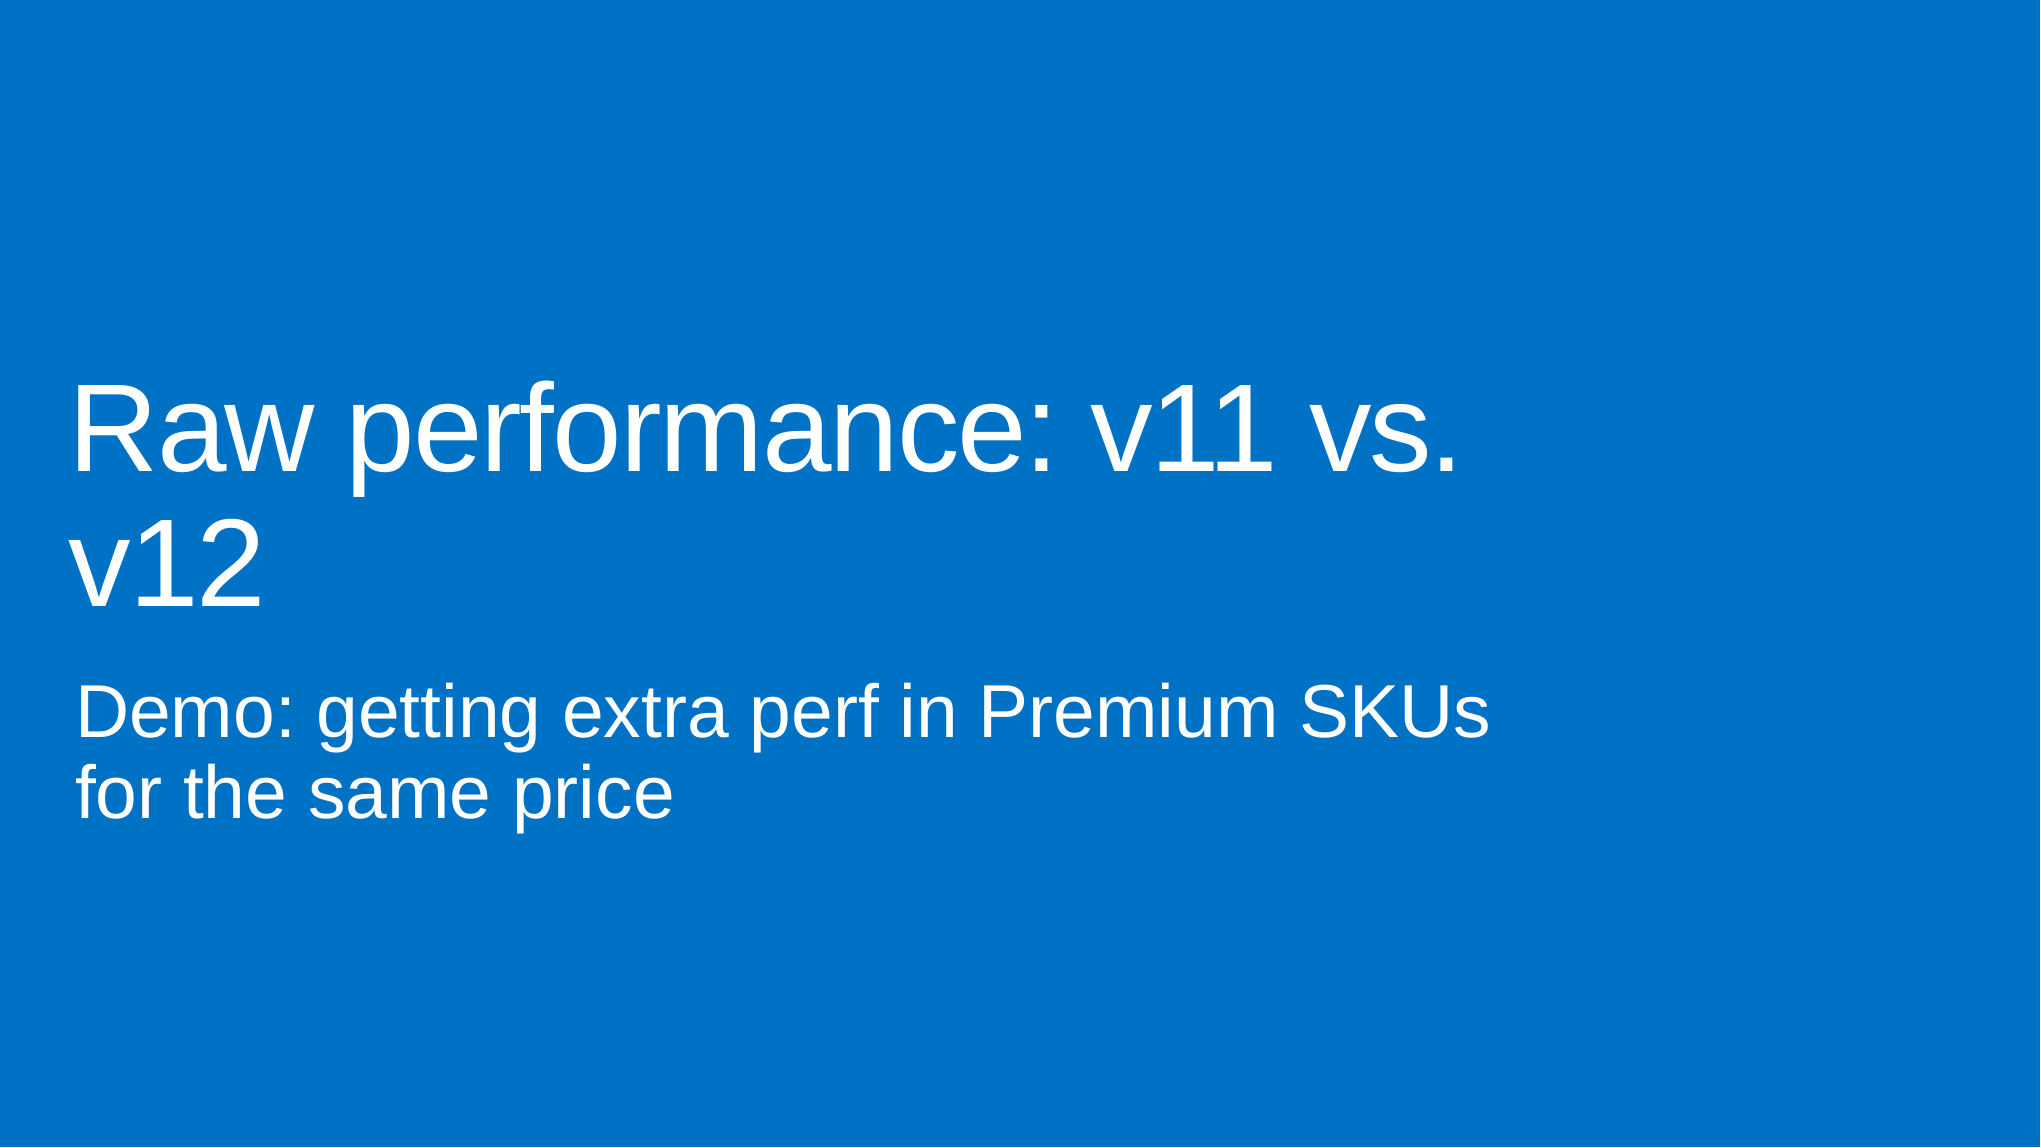

# Raw performance: v11 vs. v12
Demo: getting extra perf in Premium SKUs for the same price